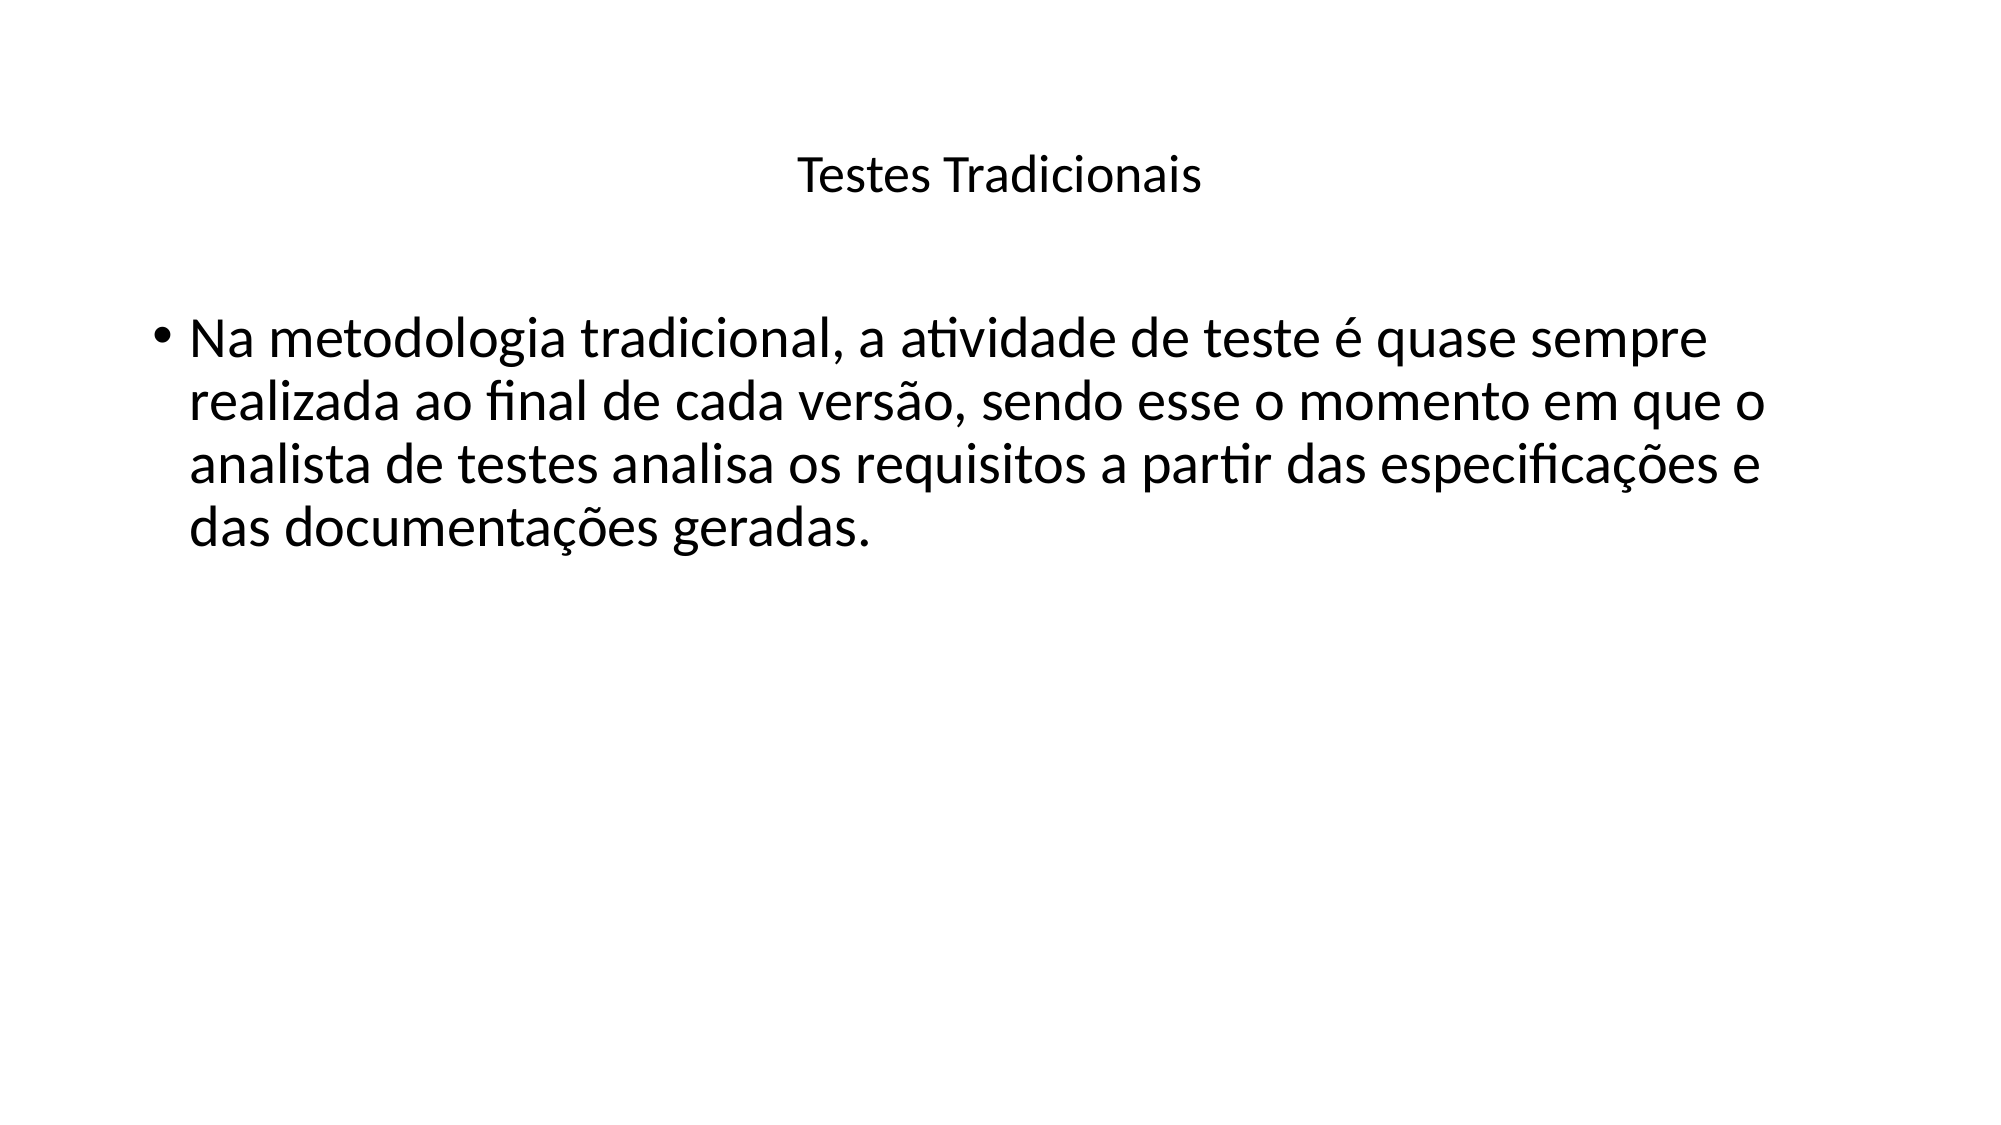

# Testes Tradicionais
Na metodologia tradicional, a atividade de teste é quase sempre realizada ao final de cada versão, sendo esse o momento em que o analista de testes analisa os requisitos a partir das especificações e das documentações geradas.